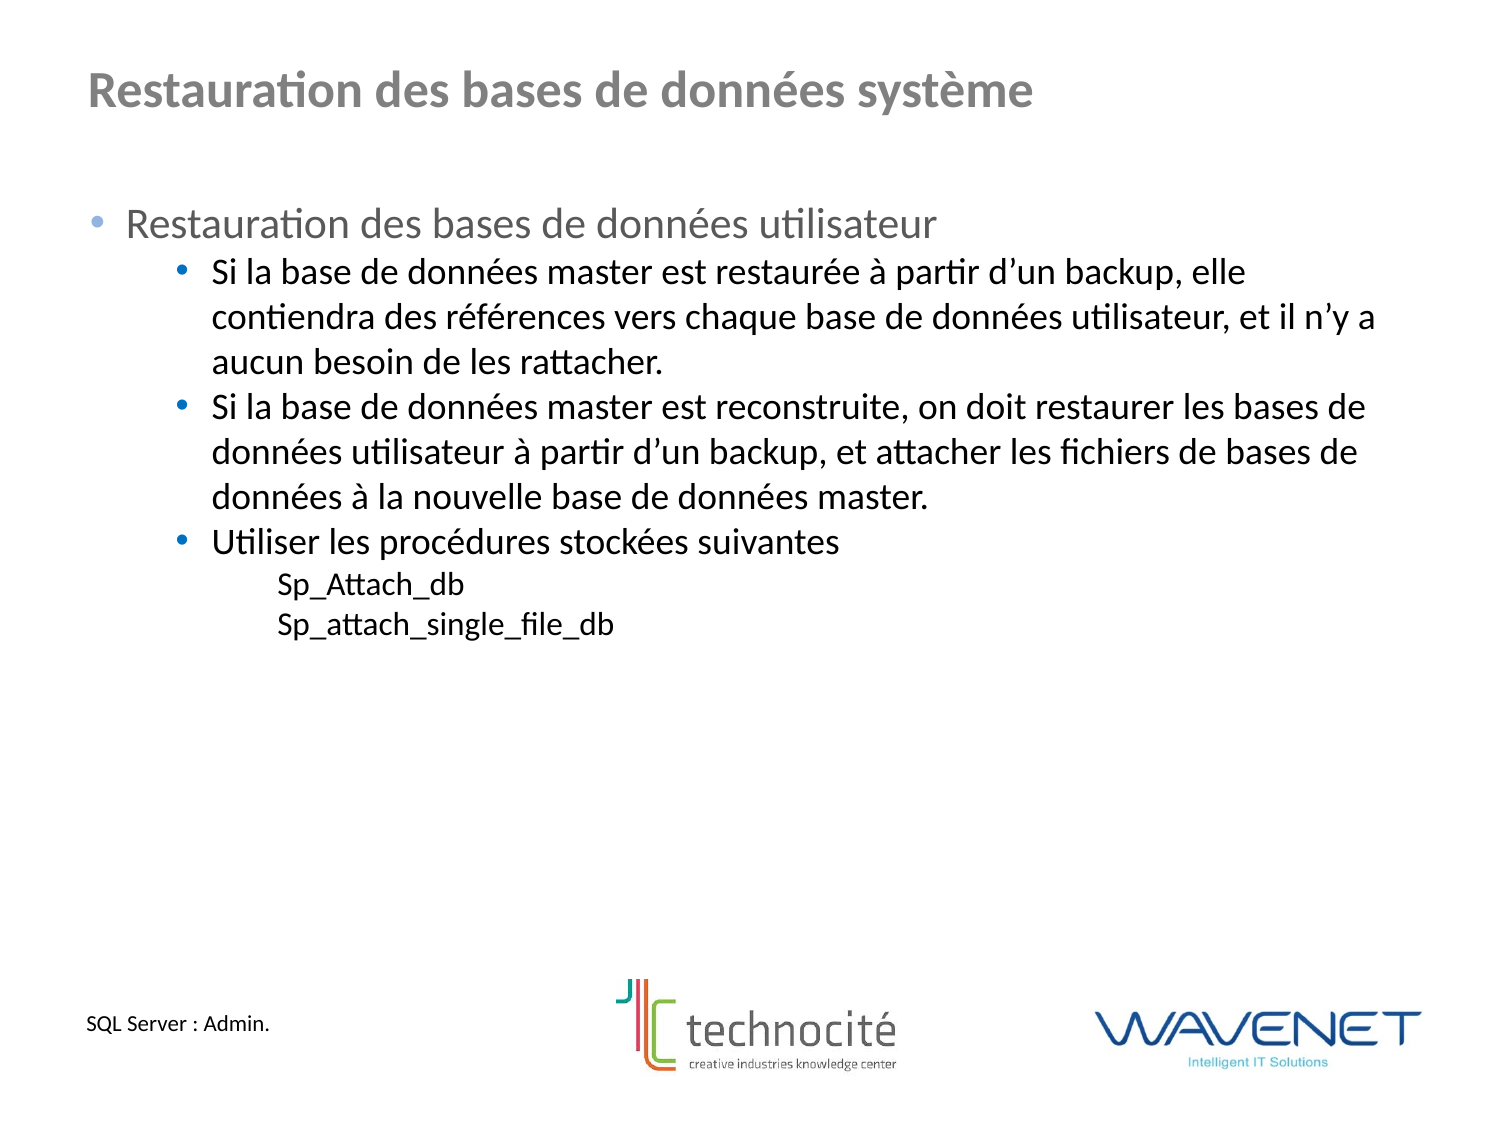

Restauration des bases de données système
Restauration des bases de données utilisateur
Si la base de données master est restaurée à partir d’un backup, elle contiendra des références vers chaque base de données utilisateur, et il n’y a aucun besoin de les rattacher.
Si la base de données master est reconstruite, on doit restaurer les bases de données utilisateur à partir d’un backup, et attacher les fichiers de bases de données à la nouvelle base de données master.
Utiliser les procédures stockées suivantes
Sp_Attach_db
Sp_attach_single_file_db
SQL Server : Admin.